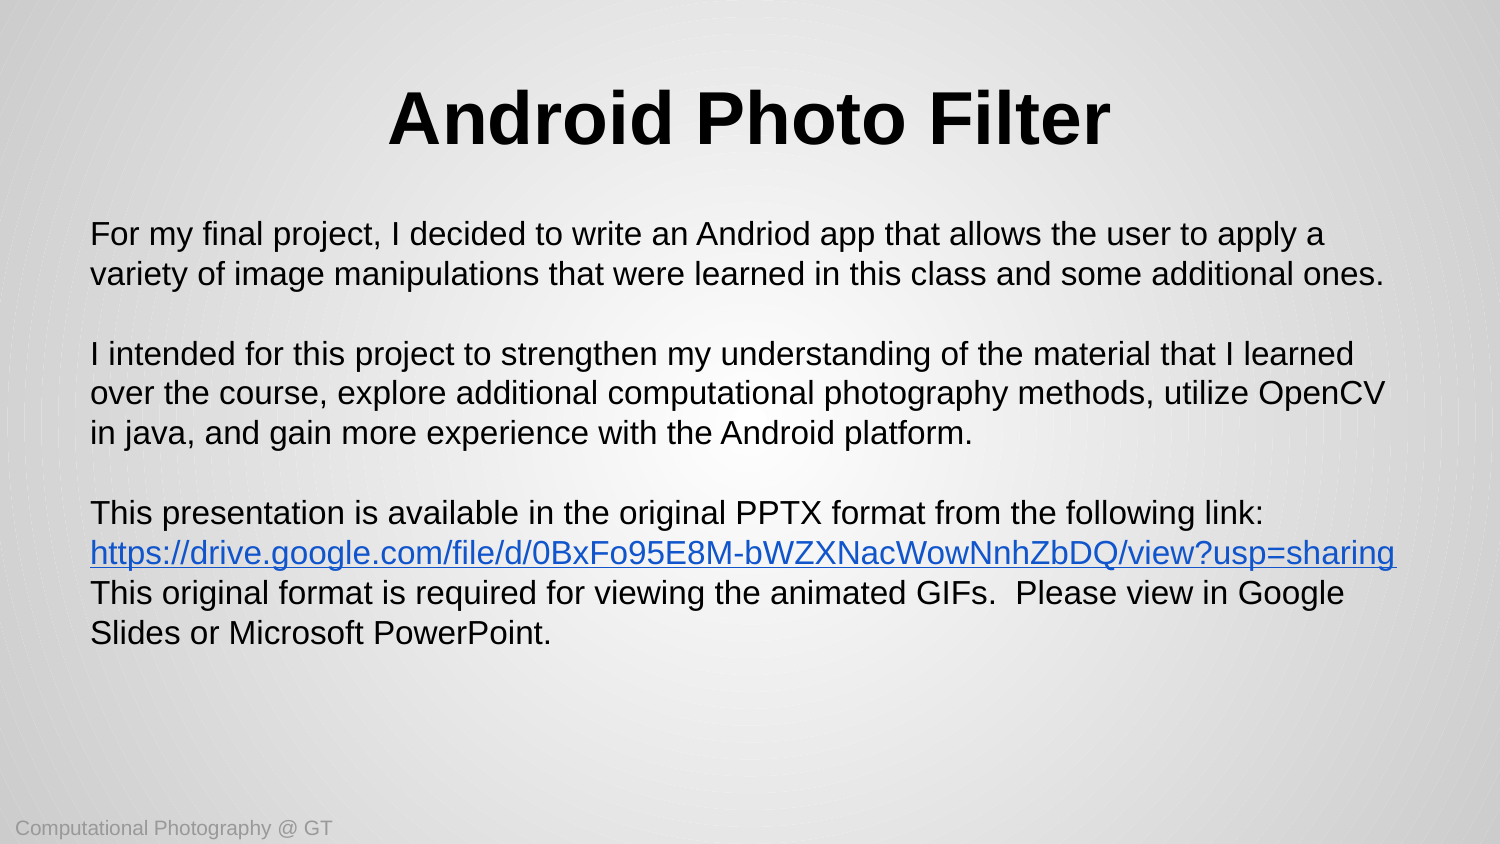

# Android Photo Filter
For my final project, I decided to write an Andriod app that allows the user to apply a variety of image manipulations that were learned in this class and some additional ones.

I intended for this project to strengthen my understanding of the material that I learned over the course, explore additional computational photography methods, utilize OpenCV in java, and gain more experience with the Android platform.

This presentation is available in the original PPTX format from the following link:
https://drive.google.com/file/d/0BxFo95E8M-bWZXNacWowNnhZbDQ/view?usp=sharing
This original format is required for viewing the animated GIFs.  Please view in Google Slides or Microsoft PowerPoint.
Computational Photography @ GT